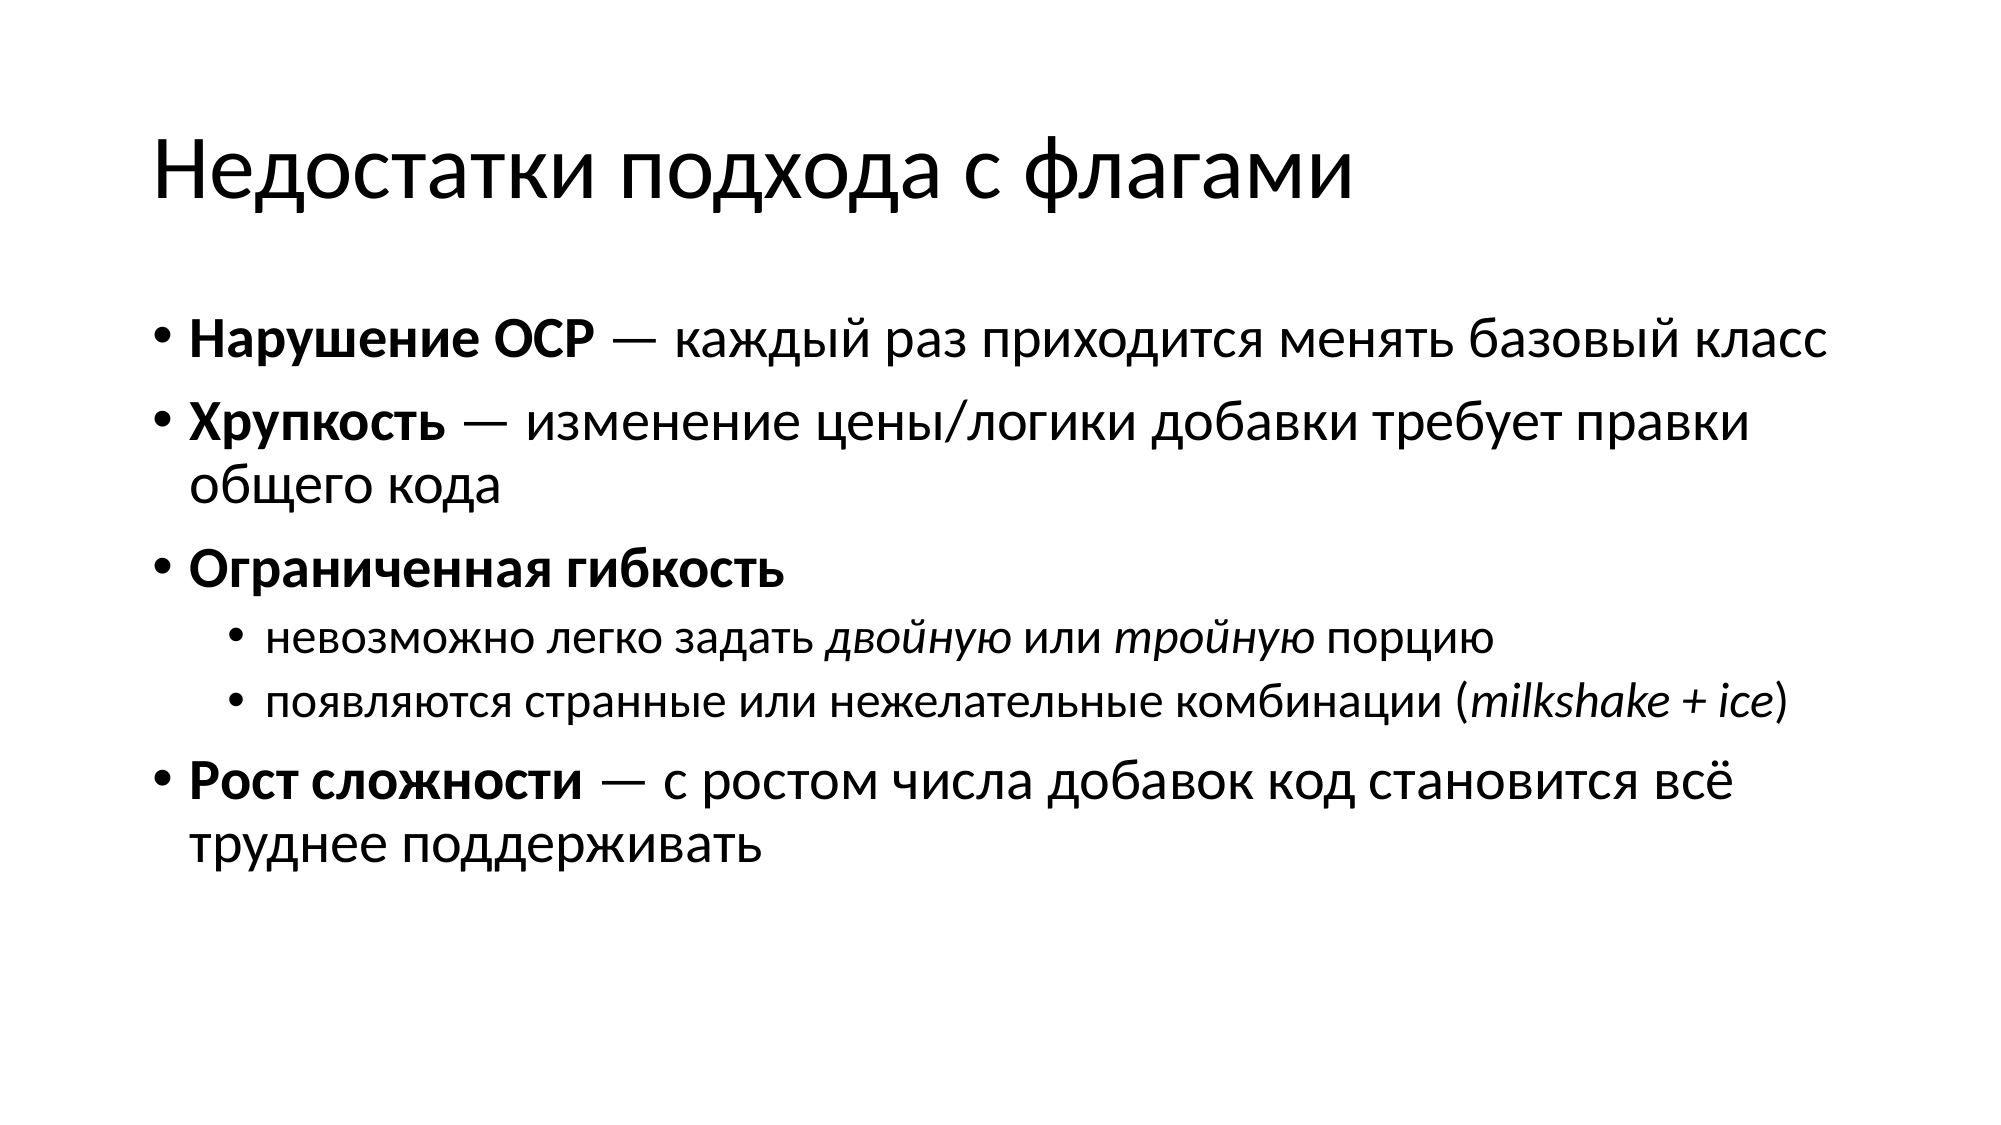

# Недостатки подхода с флагами
Нарушение OCP — каждый раз приходится менять базовый класс
Хрупкость — изменение цены/логики добавки требует правки общего кода
Ограниченная гибкость
невозможно легко задать двойную или тройную порцию
появляются странные или нежелательные комбинации (milkshake + ice)
Рост сложности — с ростом числа добавок код становится всё труднее поддерживать